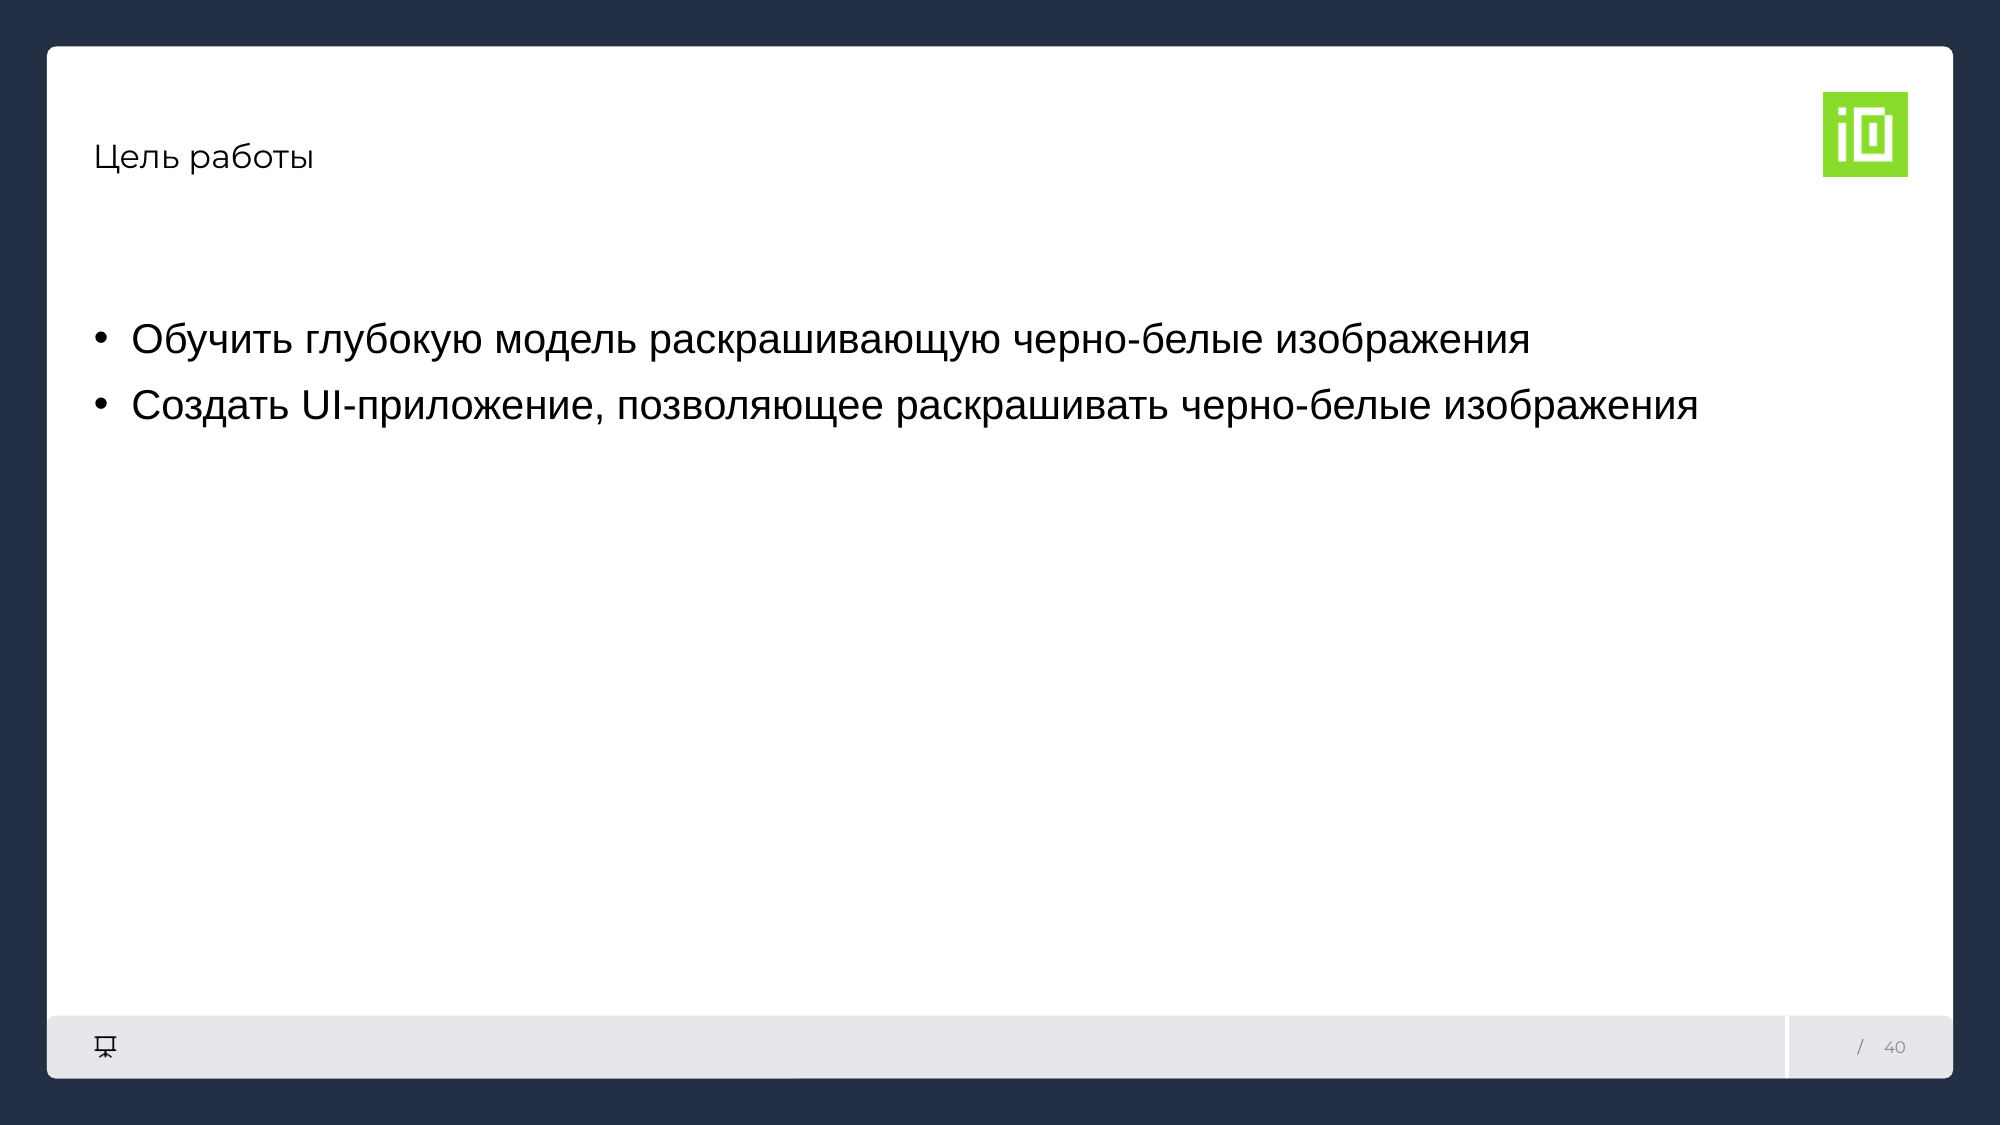

# Цель работы
Обучить глубокую модель раскрашивающую черно-белые изображения
Создать UI-приложение, позволяющее раскрашивать черно-белые изображения

2
40